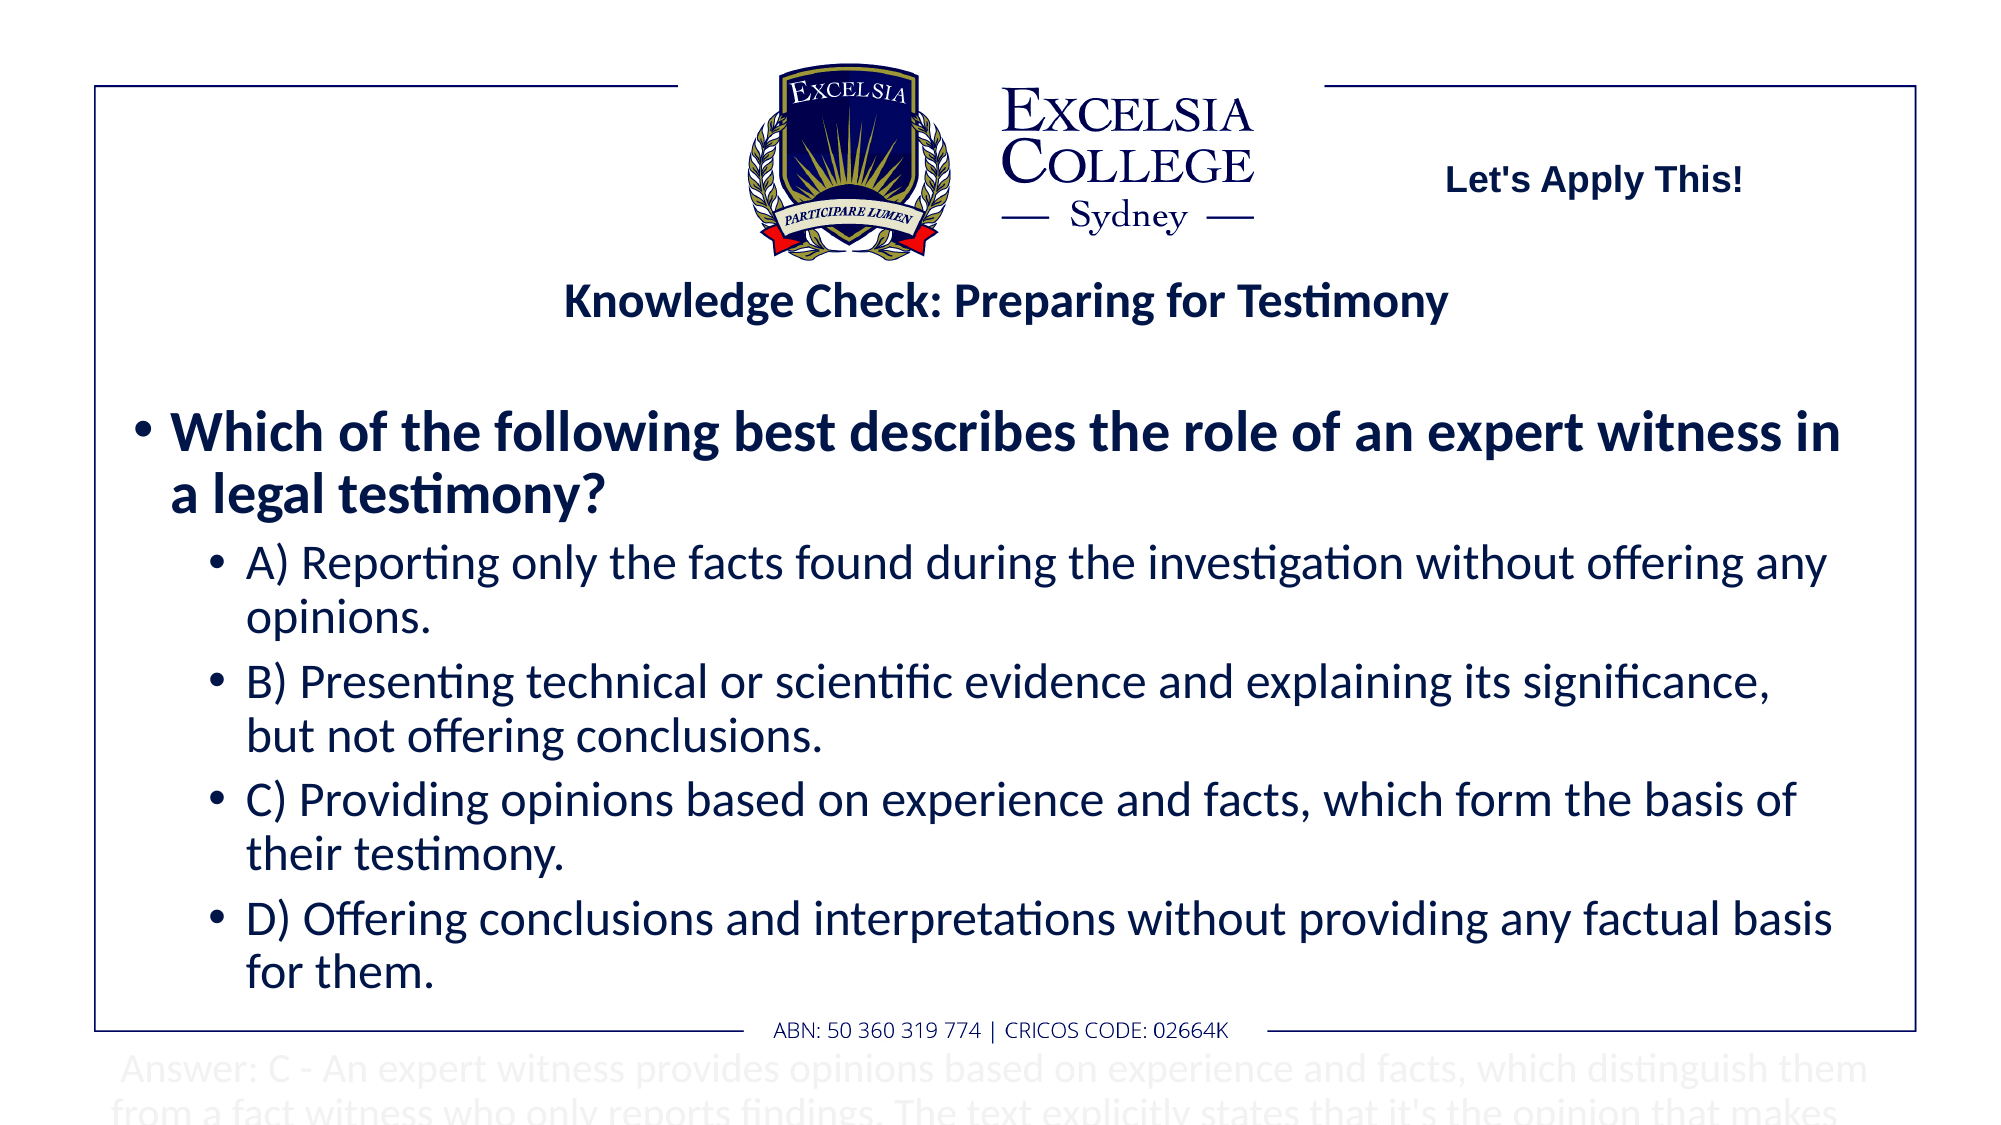

Let's Apply This!
# Knowledge Check: Preparing for Testimony

Which of the following best describes the role of an expert witness in a legal testimony?
A) Reporting only the facts found during the investigation without offering any opinions.
B) Presenting technical or scientific evidence and explaining its significance, but not offering conclusions.
C) Providing opinions based on experience and facts, which form the basis of their testimony.
D) Offering conclusions and interpretations without providing any factual basis for them.

 Answer: C - An expert witness provides opinions based on experience and facts, which distinguish them from a fact witness who only reports findings. The text explicitly states that it's the opinion that makes one an expert witness.